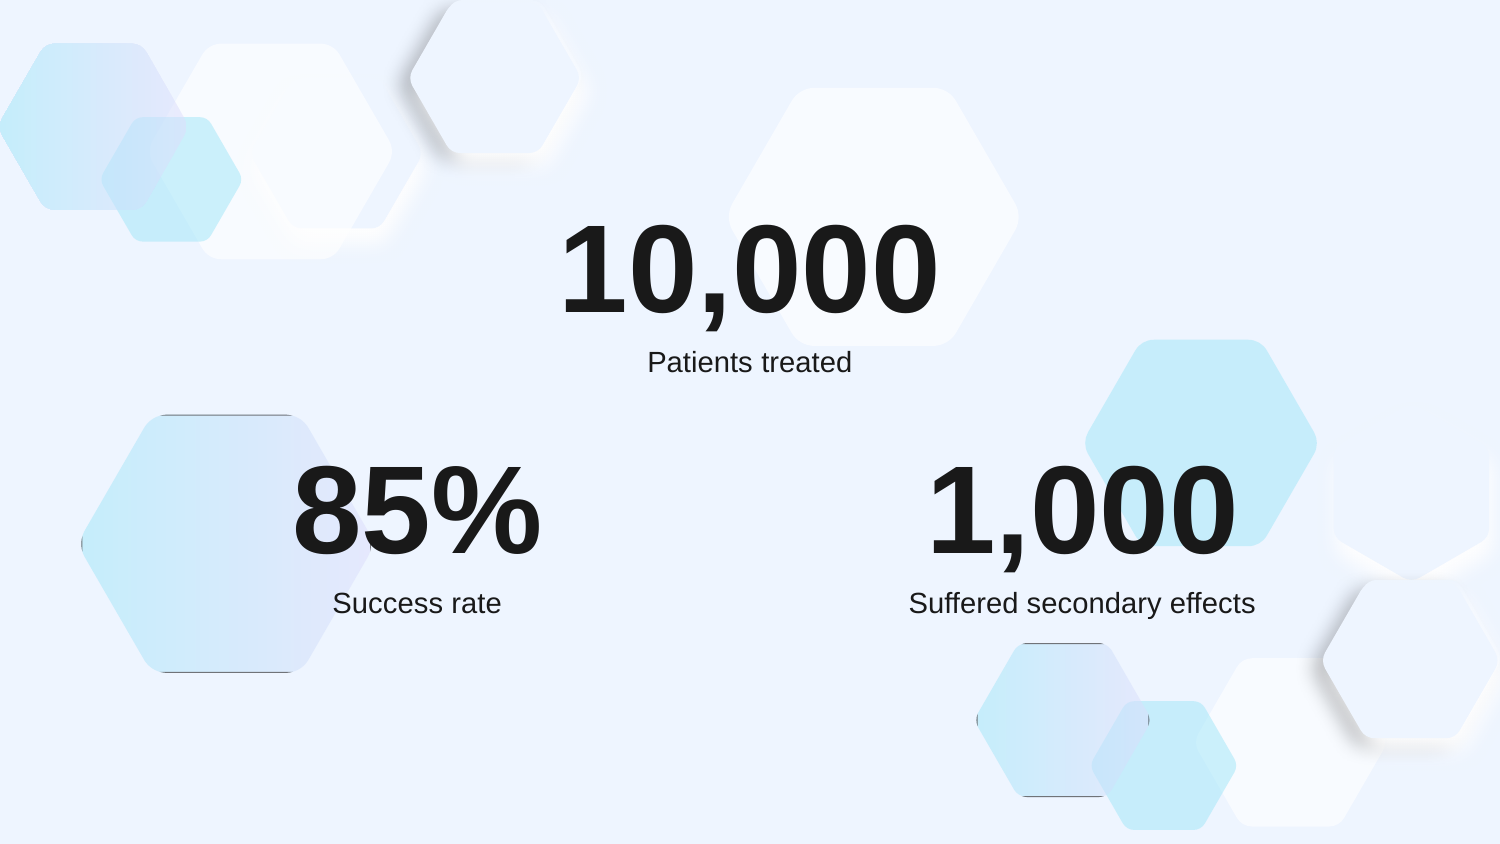

10,000

Patients treated

# 85%
1,000
Success rate
Suffered secondary effects